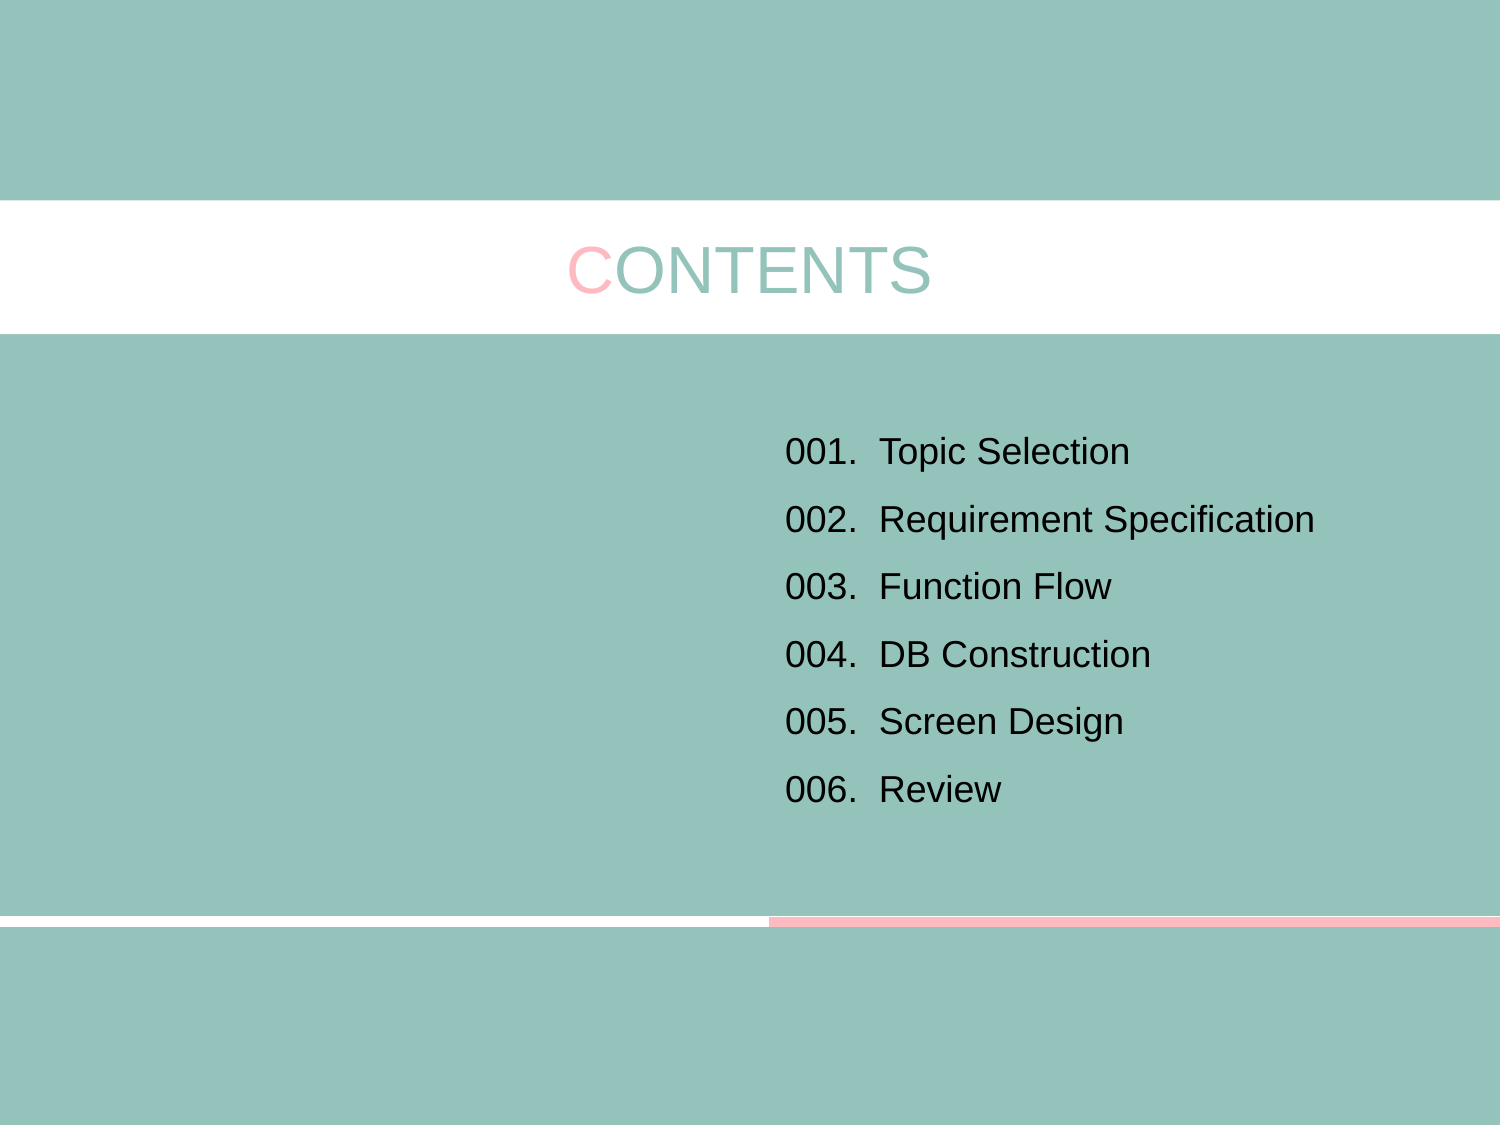

CONTENTS
001.  Topic Selection
002.  Requirement Specification
003.  Function Flow
004.  DB Construction
005.  Screen Design
006.  Review